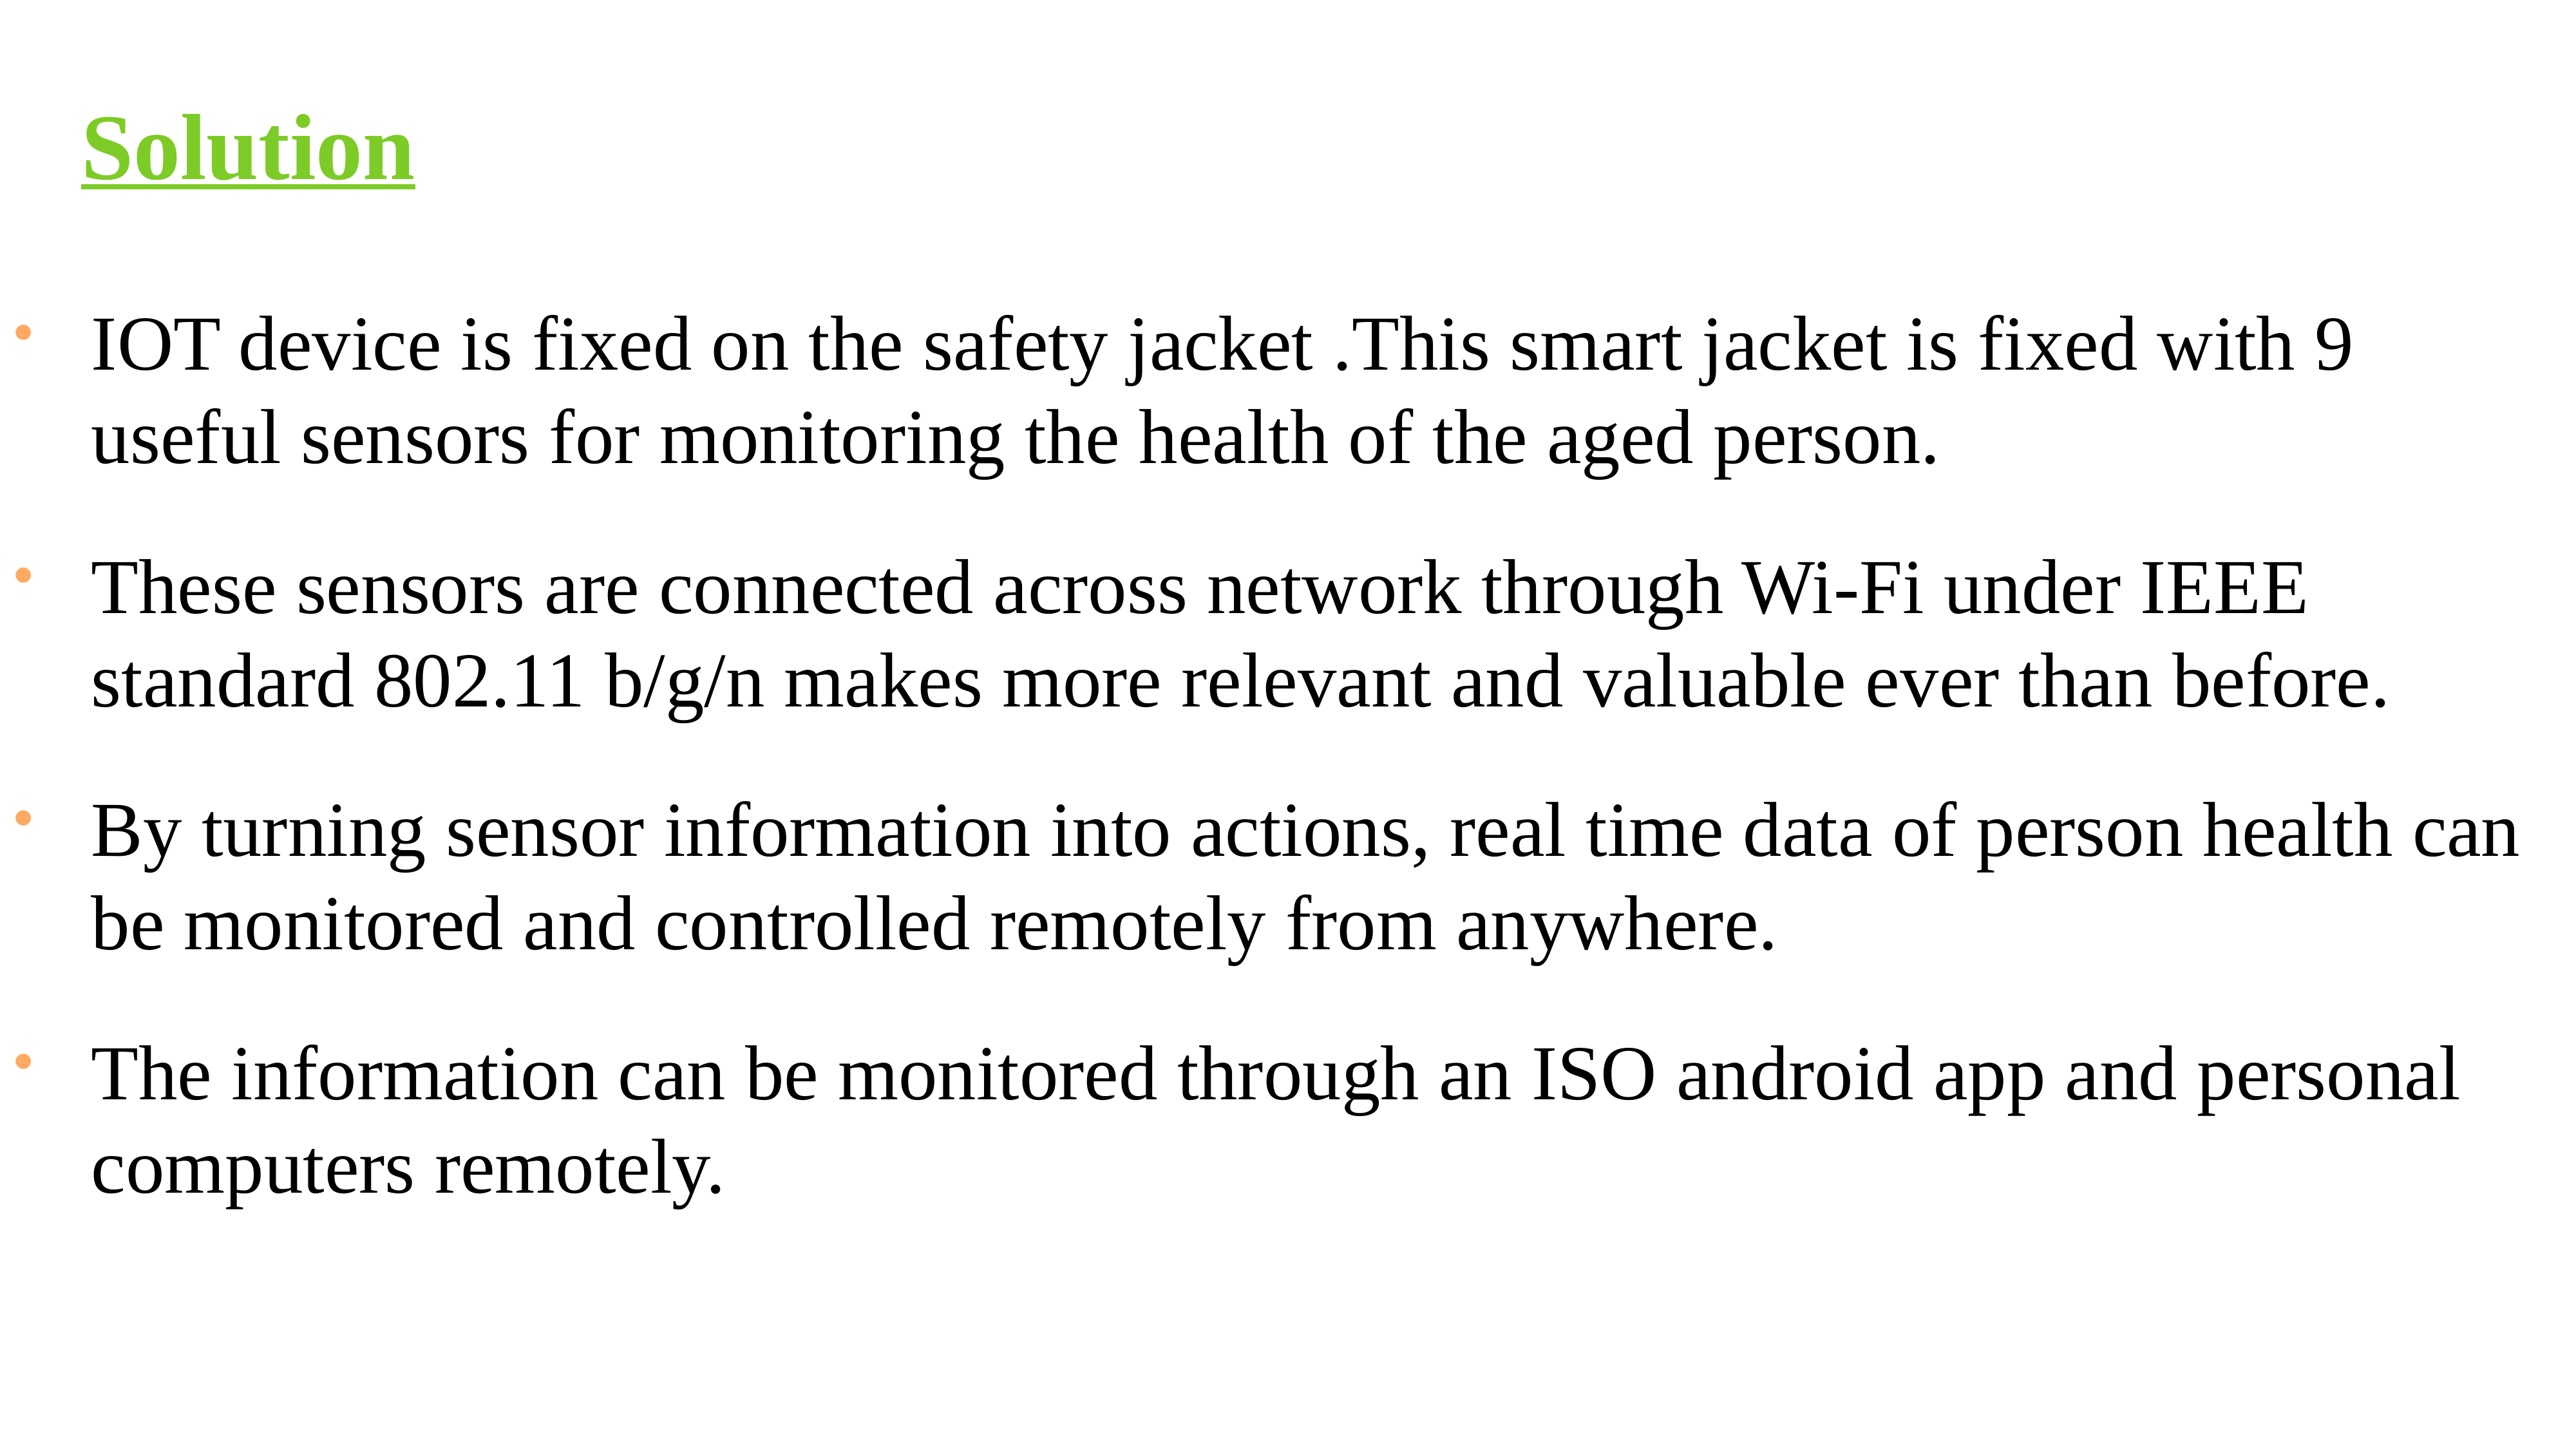

Solution
IOT device is fixed on the safety jacket .This smart jacket is fixed with 9 useful sensors for monitoring the health of the aged person.
These sensors are connected across network through Wi-Fi under IEEE standard 802.11 b/g/n makes more relevant and valuable ever than before.
By turning sensor information into actions, real time data of person health can be monitored and controlled remotely from anywhere.
The information can be monitored through an ISO android app and personal computers remotely.